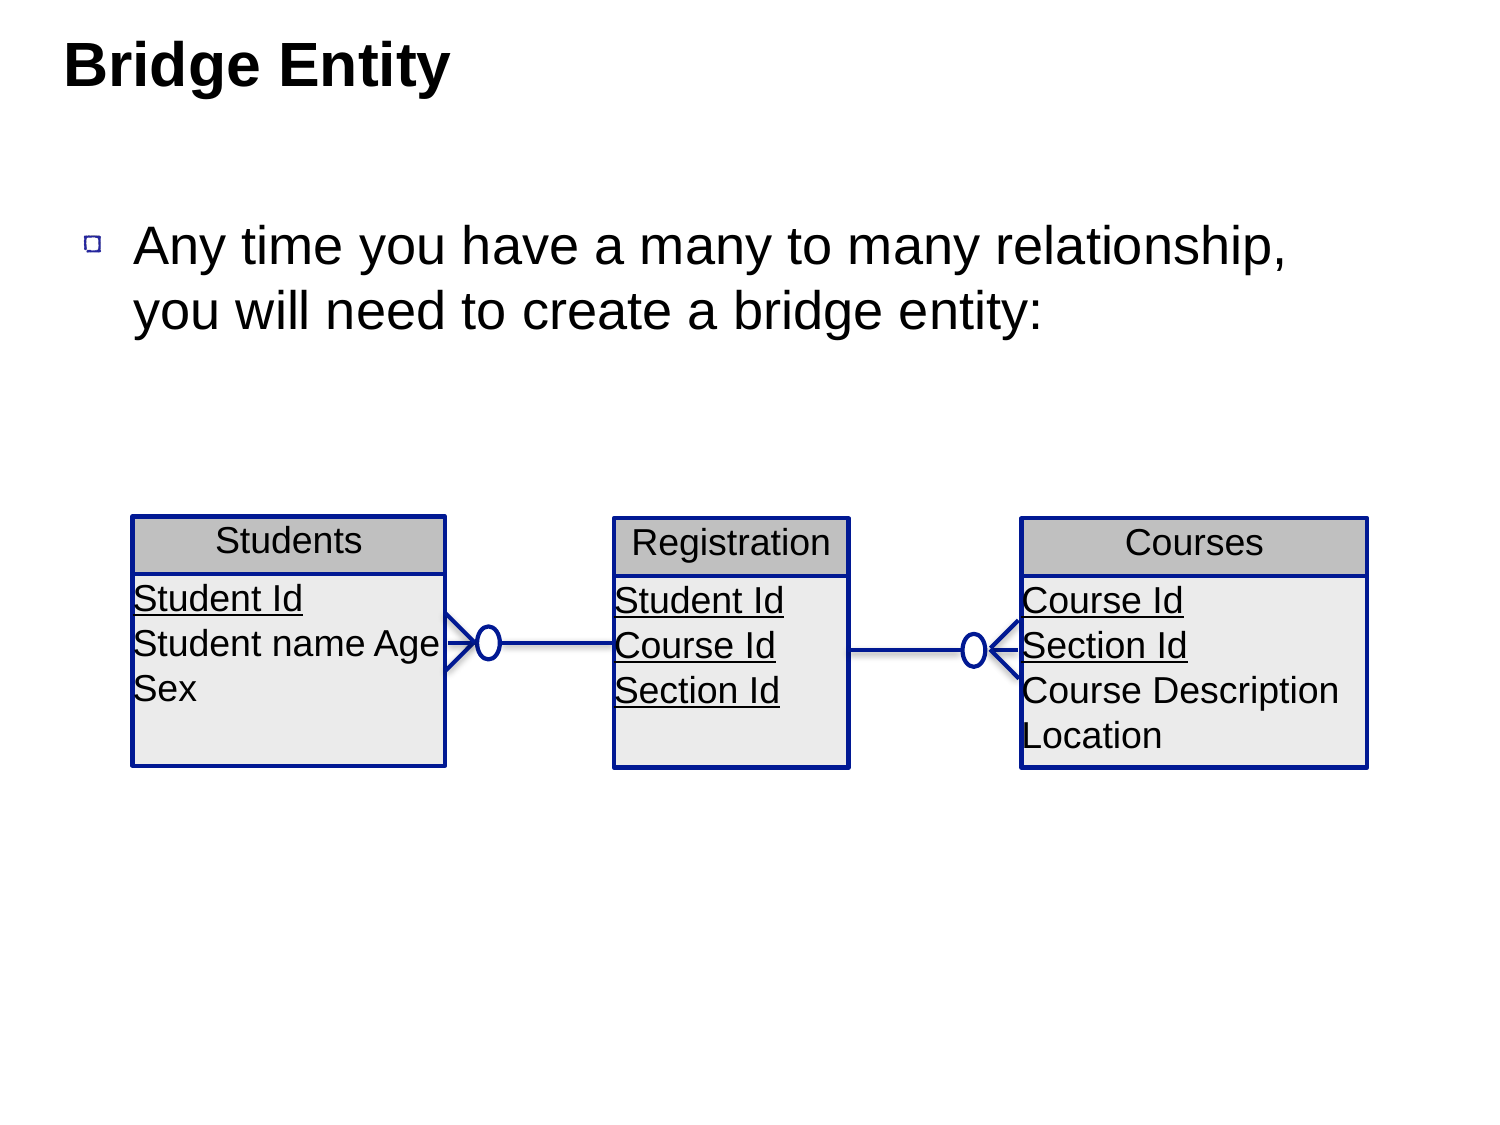

Bridge Entity
Any time you have a many to many relationship, you will need to create a bridge entity:
Students
Registration
Courses
Student Id
Student name Age
Sex
Student Id
Course Id
Section Id
Course Id
Section Id
Course Description
Location